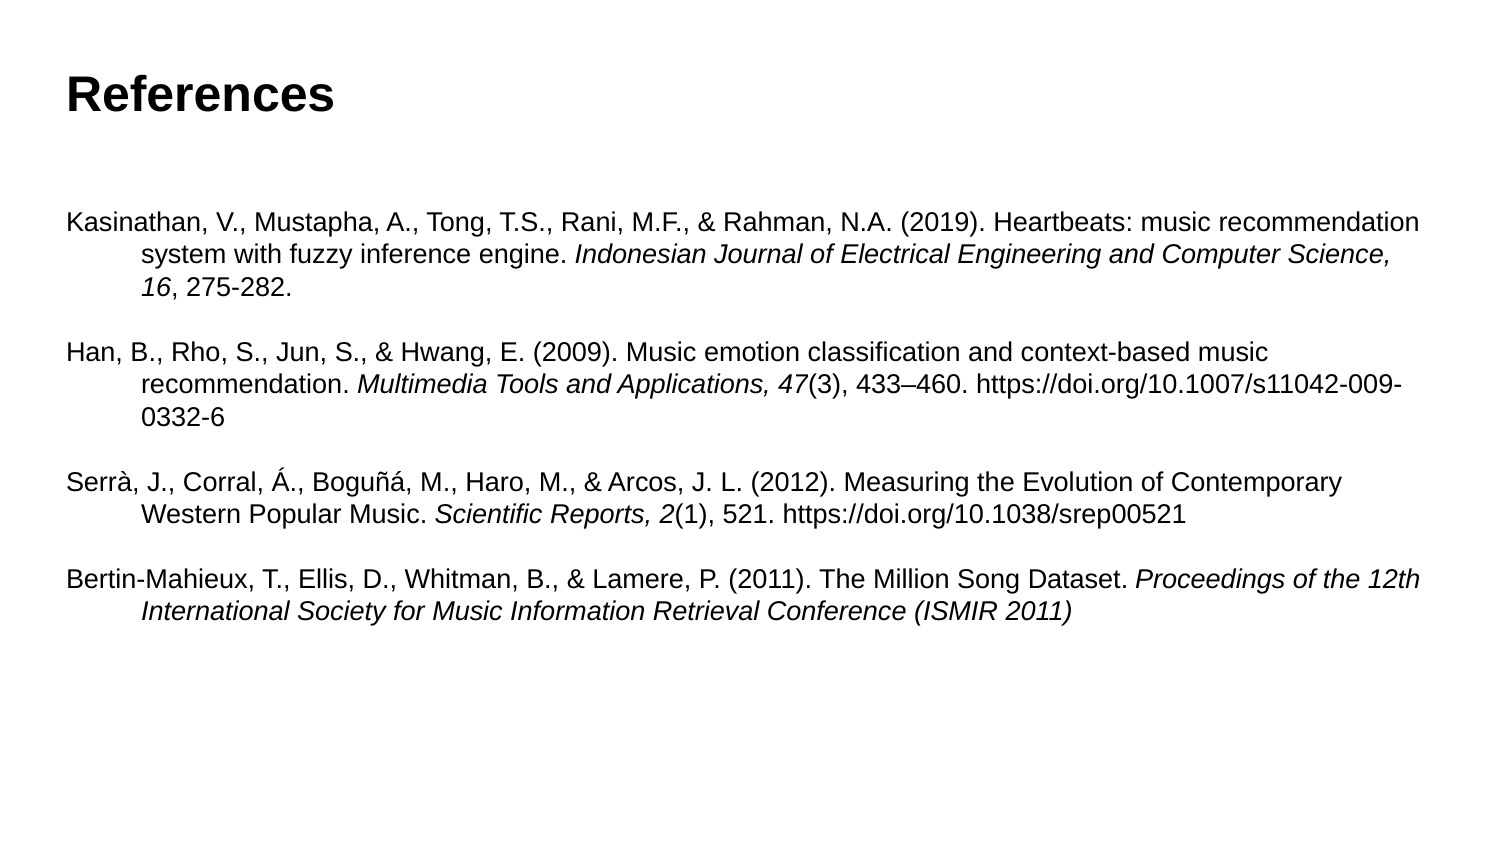

# References
Kasinathan, V., Mustapha, A., Tong, T.S., Rani, M.F., & Rahman, N.A. (2019). Heartbeats: music recommendation system with fuzzy inference engine. Indonesian Journal of Electrical Engineering and Computer Science, 16, 275-282.

Han, B., Rho, S., Jun, S., & Hwang, E. (2009). Music emotion classification and context-based music recommendation. Multimedia Tools and Applications, 47(3), 433–460. https://doi.org/10.1007/s11042-009-0332-6

Serrà, J., Corral, Á., Boguñá, M., Haro, M., & Arcos, J. L. (2012). Measuring the Evolution of Contemporary Western Popular Music. Scientific Reports, 2(1), 521. https://doi.org/10.1038/srep00521

Bertin-Mahieux, T., Ellis, D., Whitman, B., & Lamere, P. (2011). The Million Song Dataset. Proceedings of the 12th International Society for Music Information Retrieval Conference (ISMIR 2011)